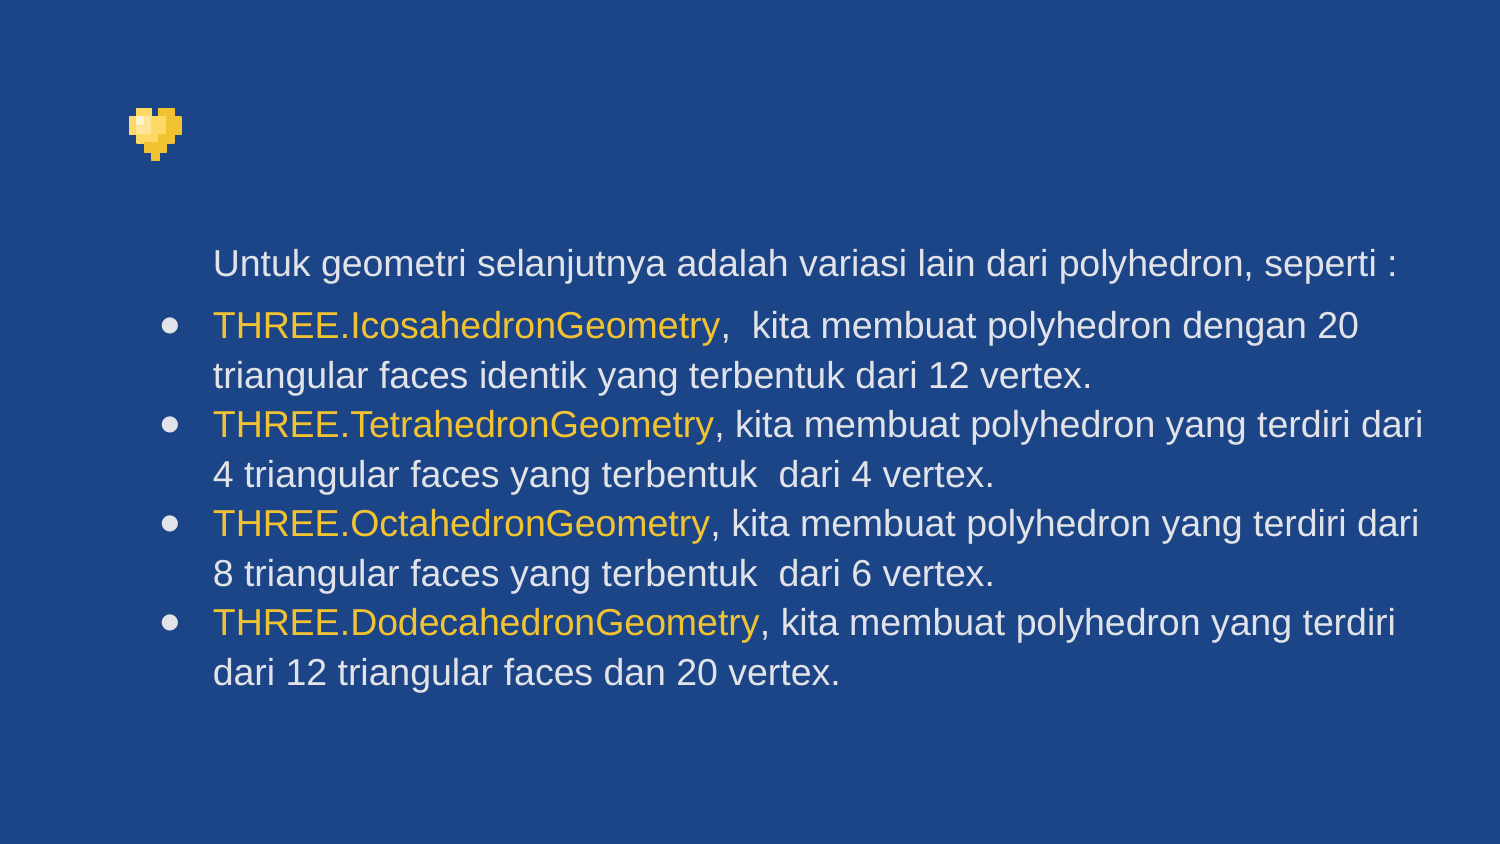

Untuk geometri selanjutnya adalah variasi lain dari polyhedron, seperti :
THREE.IcosahedronGeometry,  kita membuat polyhedron dengan 20 triangular faces identik yang terbentuk dari 12 vertex.
THREE.TetrahedronGeometry, kita membuat polyhedron yang terdiri dari 4 triangular faces yang terbentuk  dari 4 vertex.
THREE.OctahedronGeometry, kita membuat polyhedron yang terdiri dari 8 triangular faces yang terbentuk  dari 6 vertex.
THREE.DodecahedronGeometry, kita membuat polyhedron yang terdiri dari 12 triangular faces dan 20 vertex.